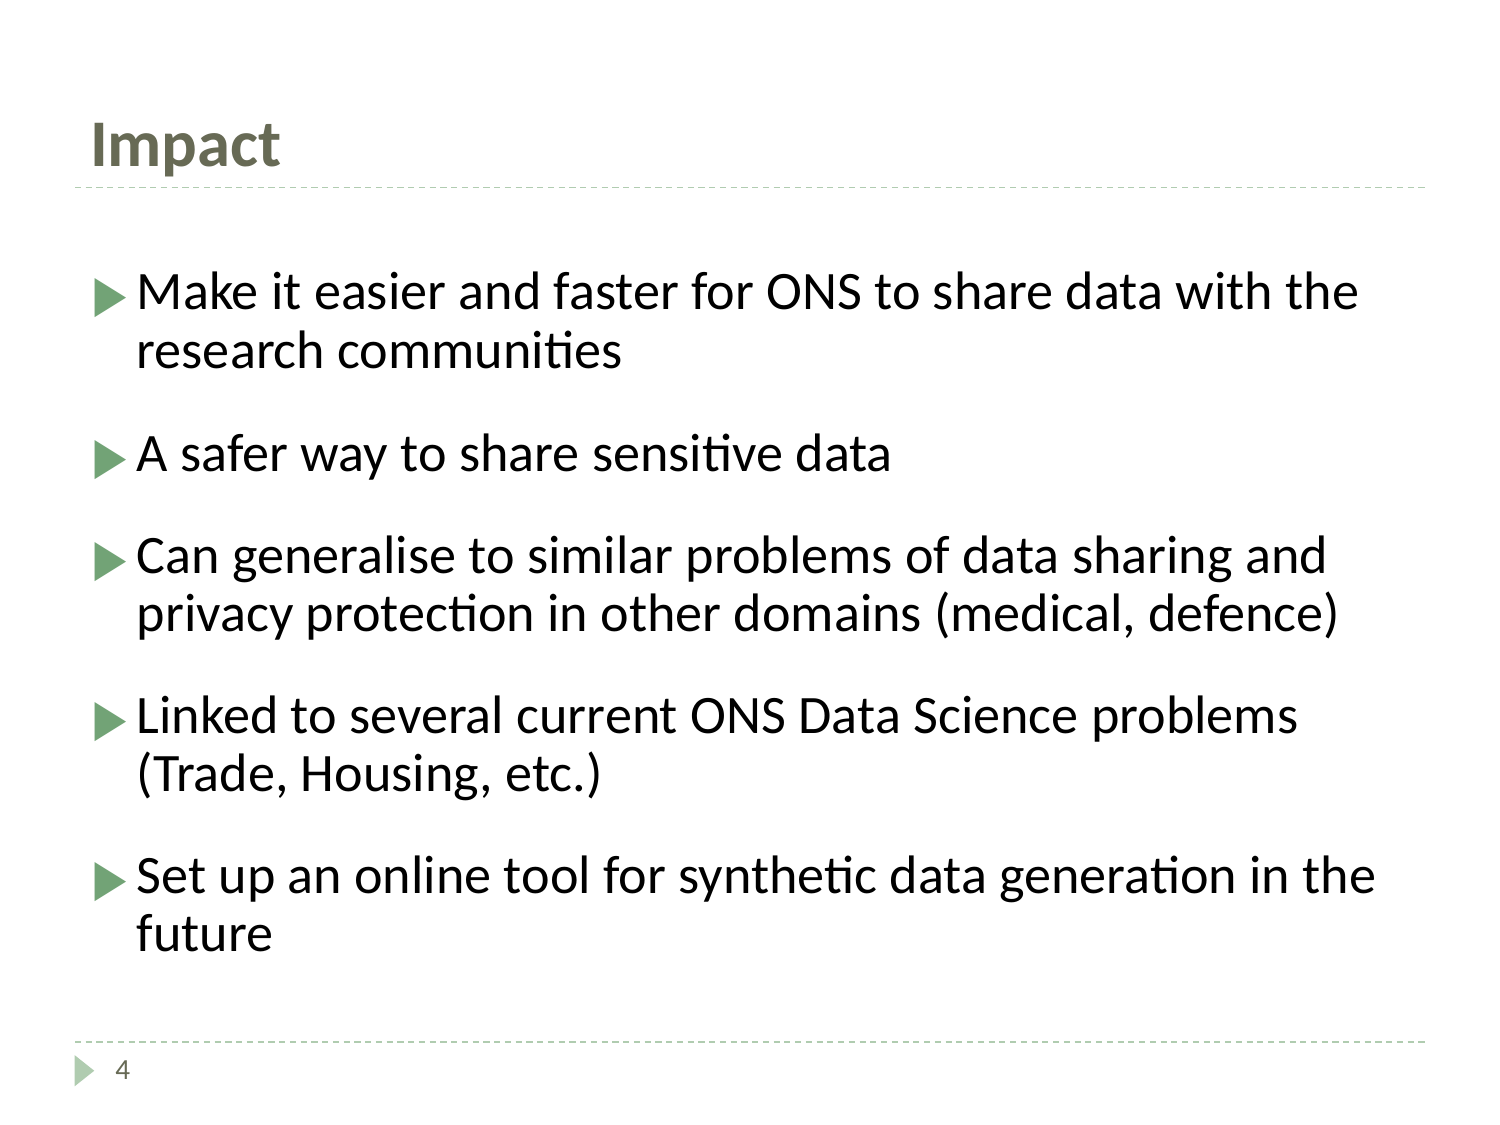

# Impact
Make it easier and faster for ONS to share data with the research communities

A safer way to share sensitive data

Can generalise to similar problems of data sharing and privacy protection in other domains (medical, defence)

Linked to several current ONS Data Science problems (Trade, Housing, etc.)

Set up an online tool for synthetic data generation in the future
4